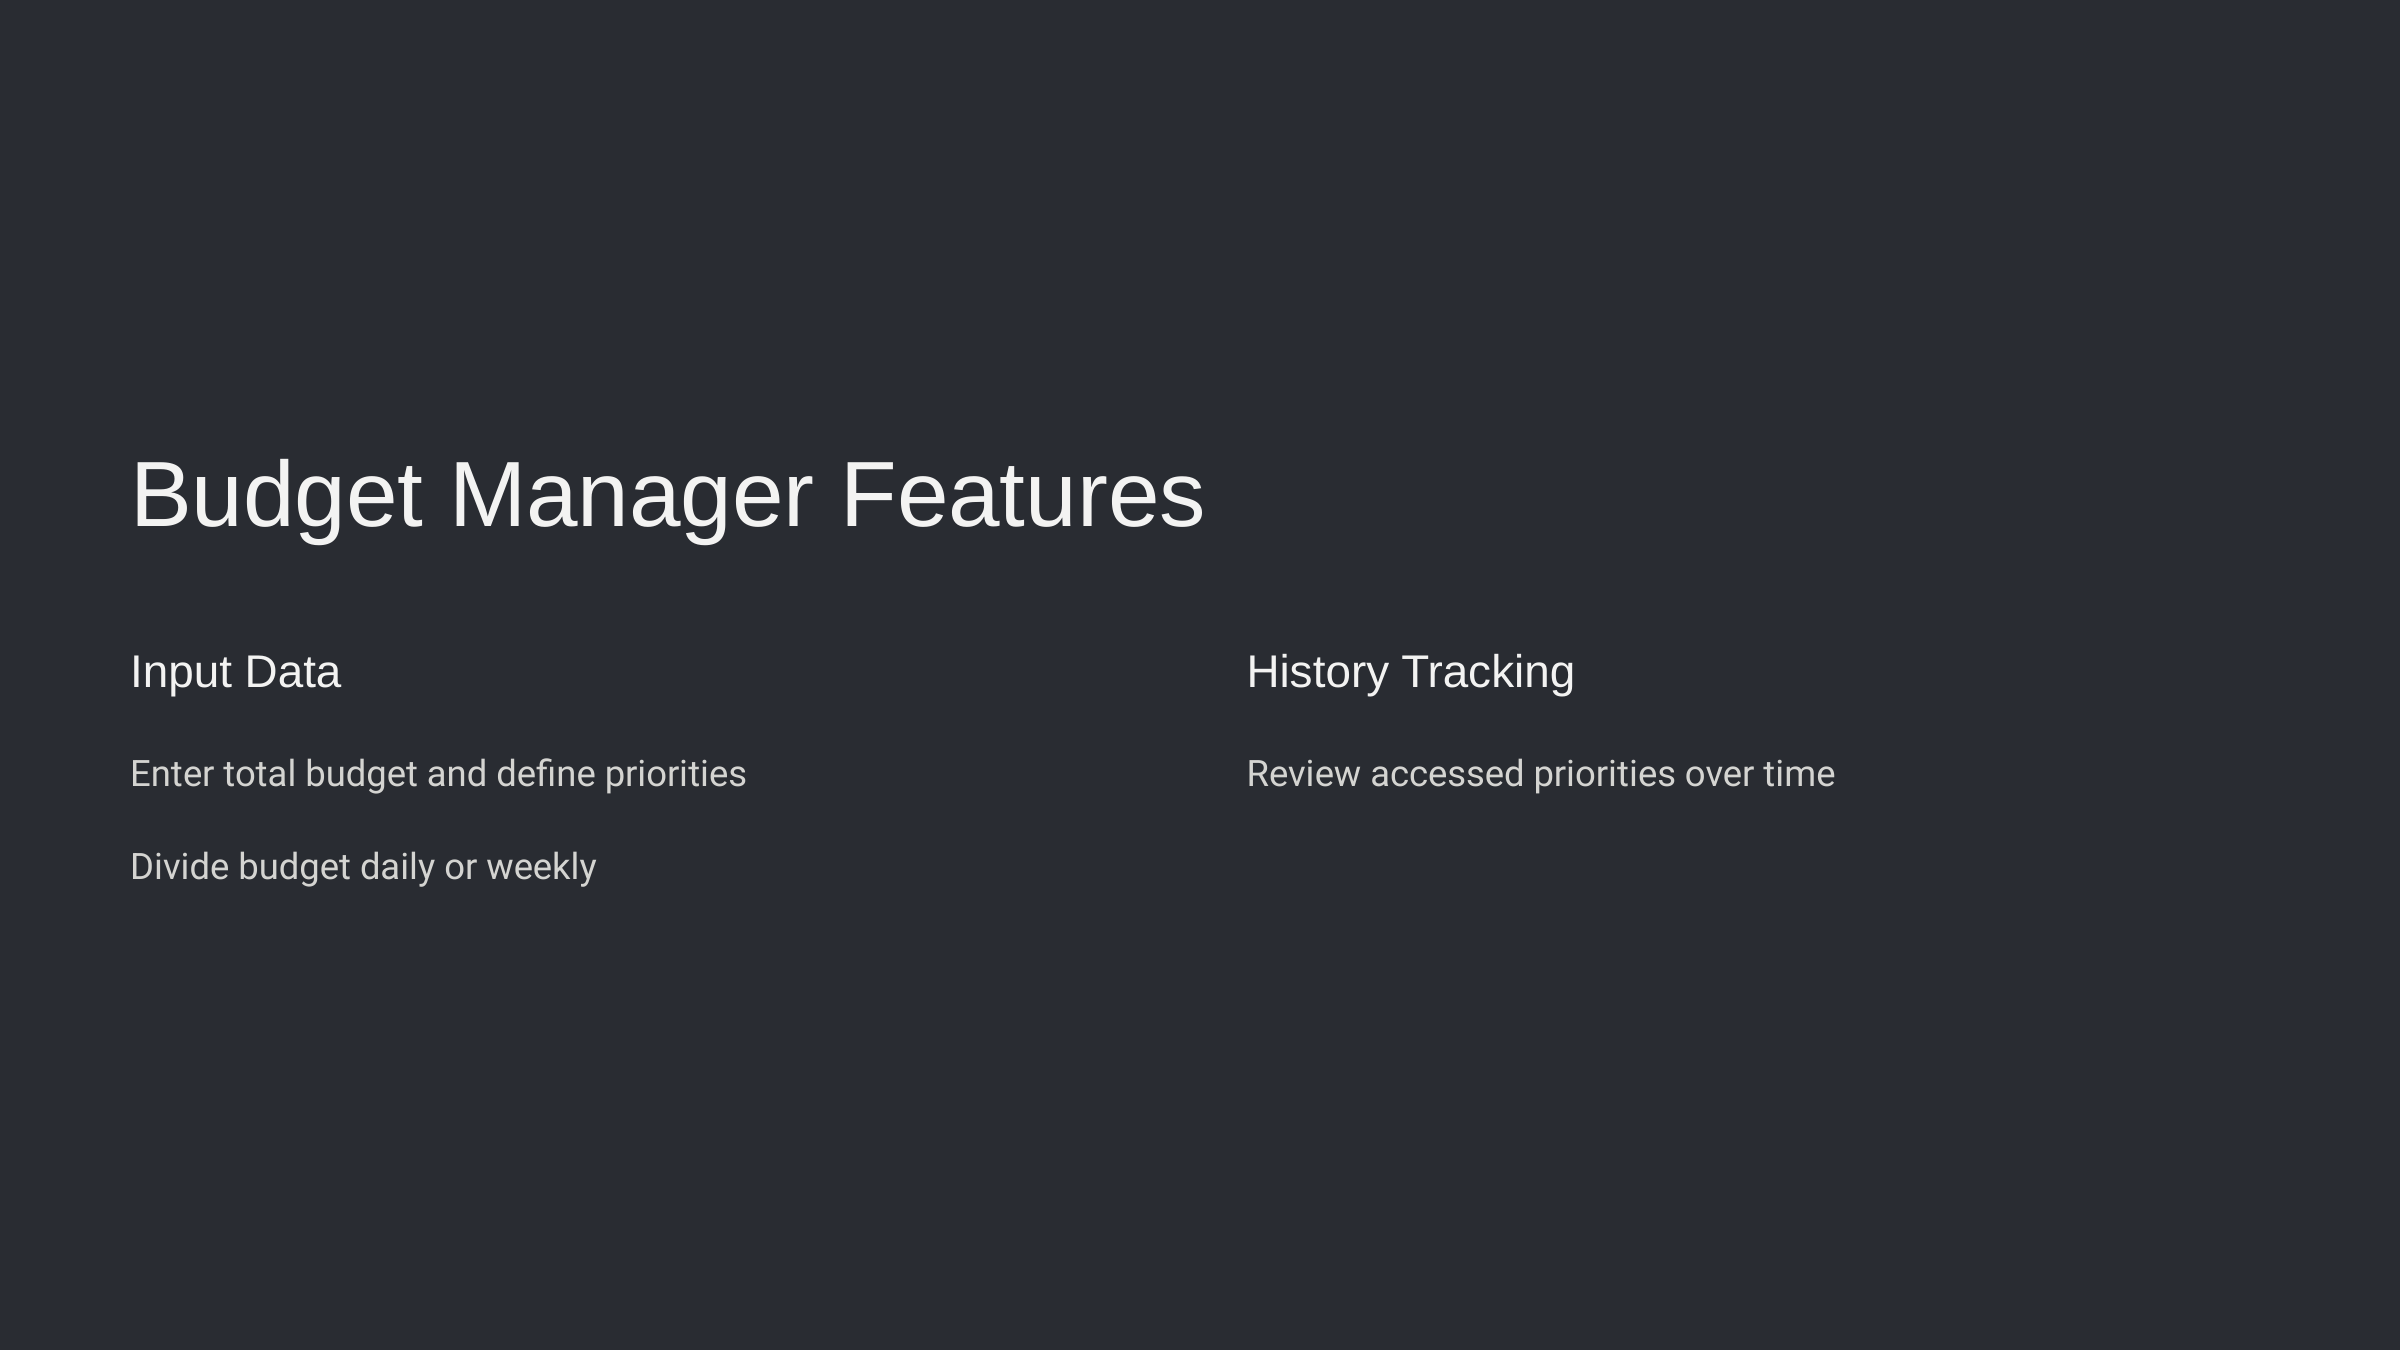

Budget Manager Features
Input Data
History Tracking
Enter total budget and define priorities
Review accessed priorities over time
Divide budget daily or weekly